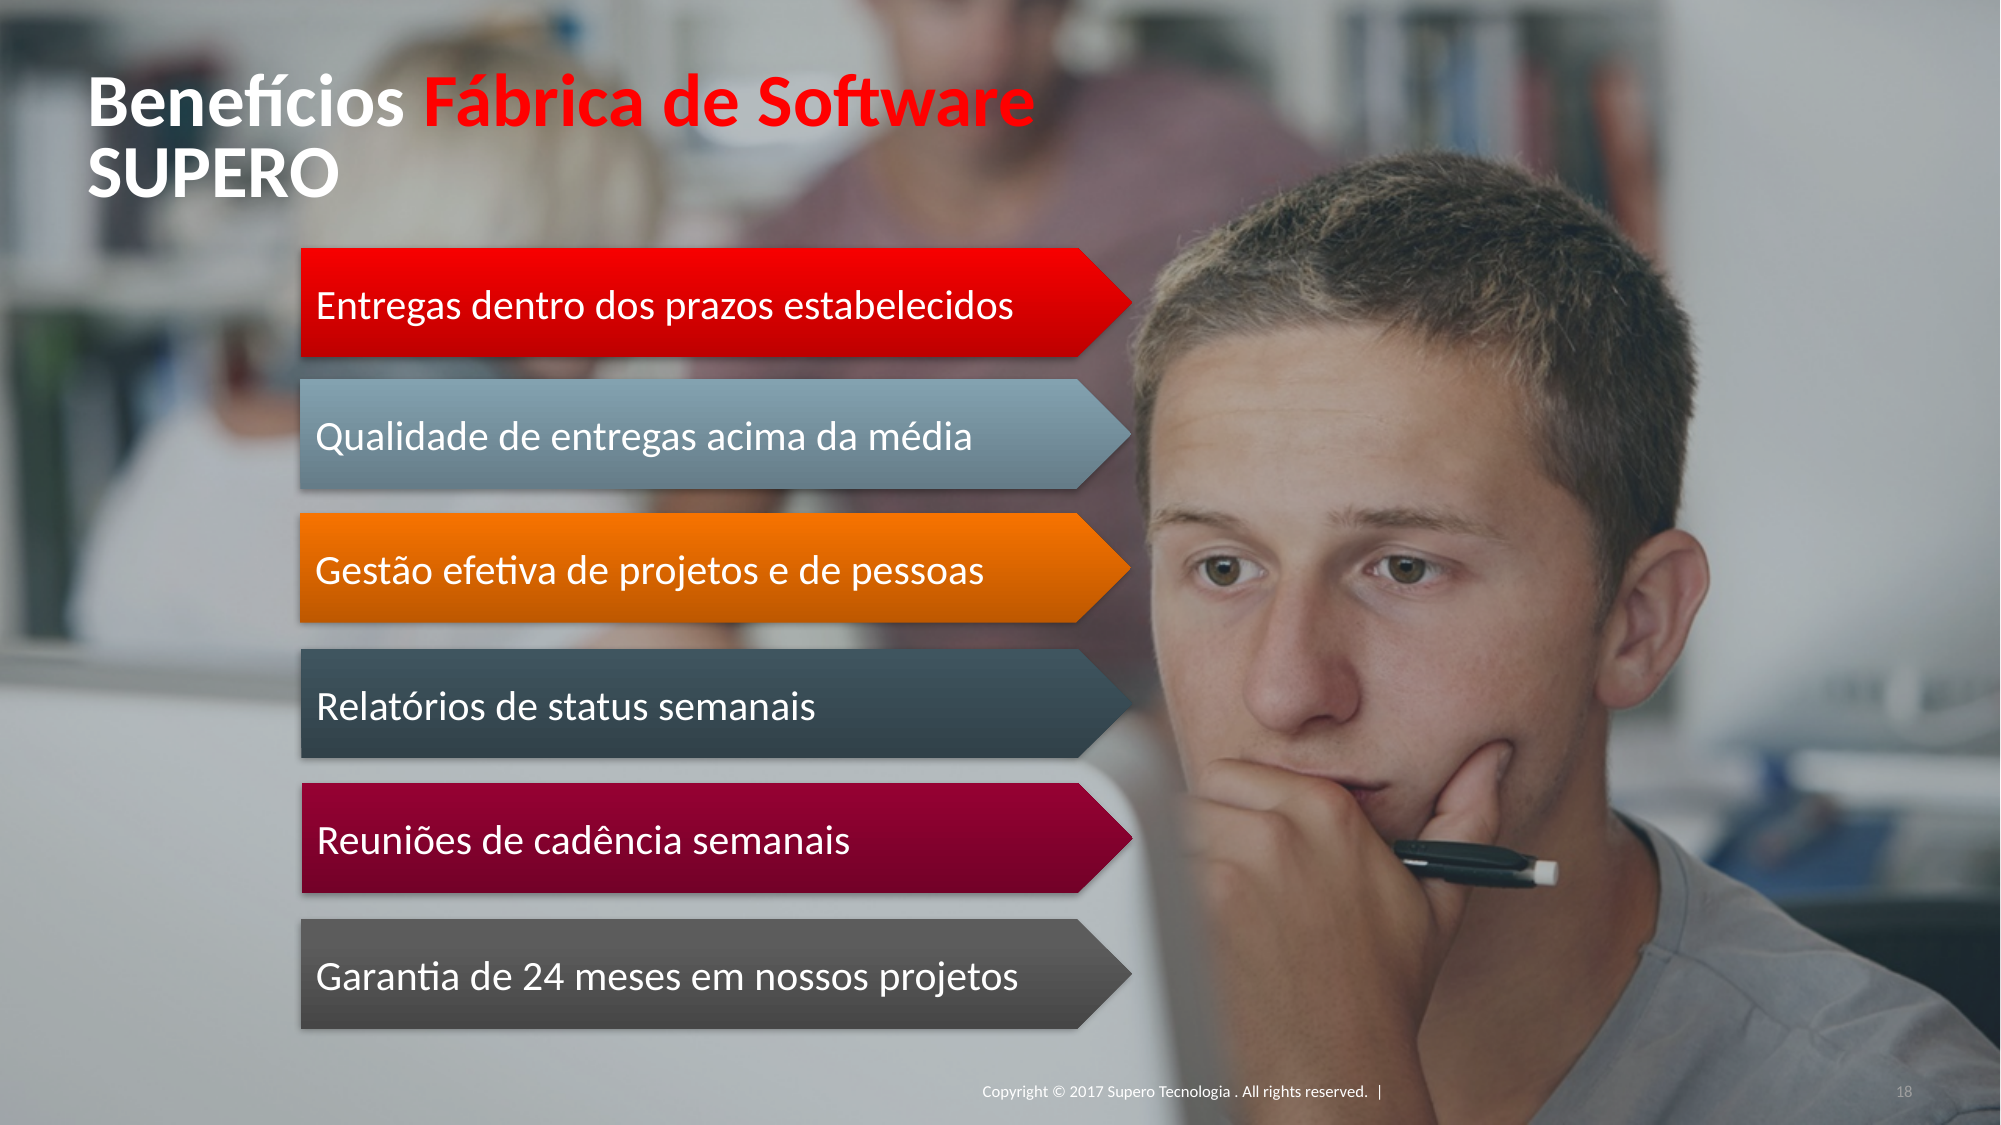

# Benefícios Fábrica de Software SUPERO
Entregas dentro dos prazos estabelecidos
Qualidade de entregas acima da média
Gestão efetiva de projetos e de pessoas
Relatórios de status semanais
Reuniões de cadência semanais
Garantia de 24 meses em nossos projetos
18